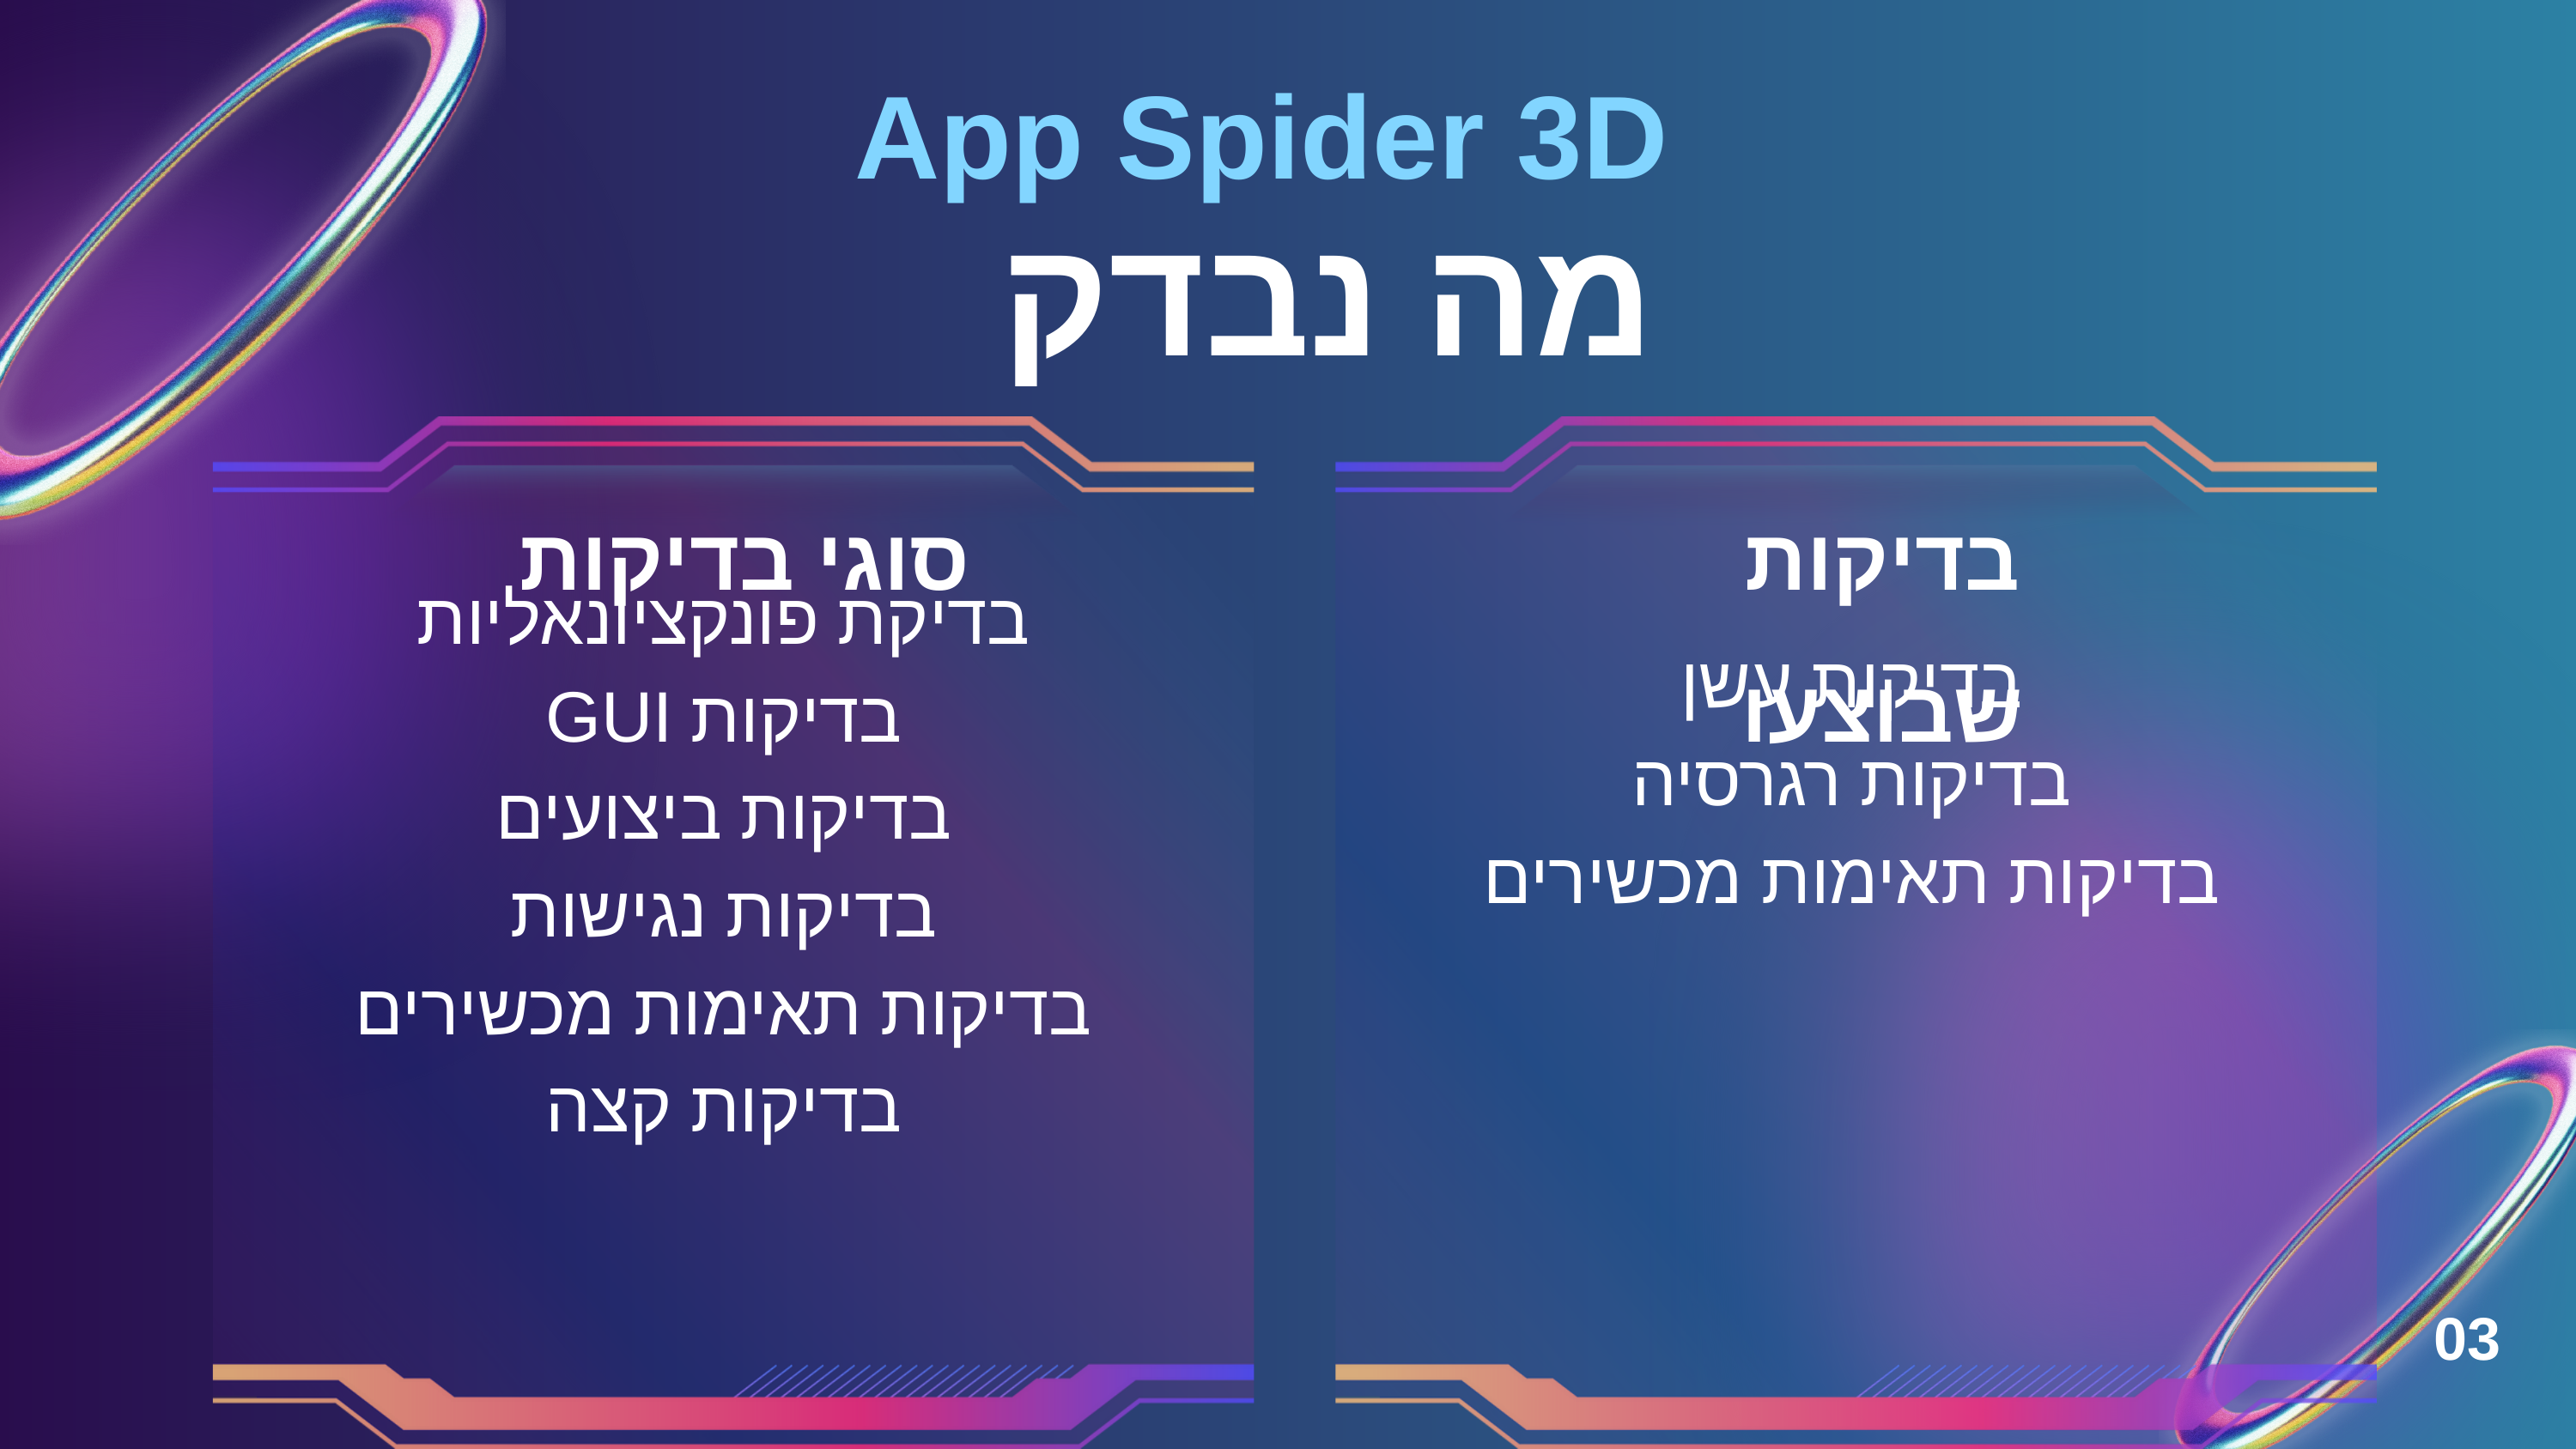

App Spider 3D
מה נבדק

סוגי בדיקות
בדיקות שבוצעו

בדיקת פונקציונאליות

בדיקות GUI

בדיקות ביצועים

בדיקות נגישות

בדיקות תאימות מכשירים

בדיקות קצה

בדיקות עשן
בדיקות רגרסיה

בדיקות תאימות מכשירים

03